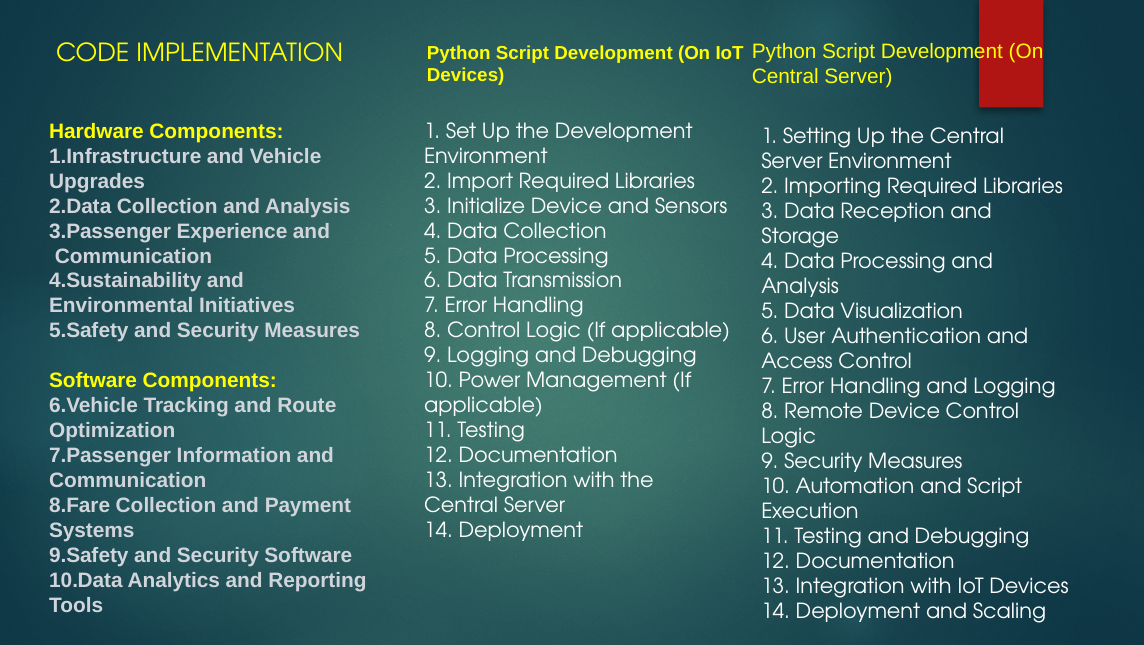

Python Script Development (On Central Server)
Python Script Development (On IoT Devices)
# CODE IMPLEMENTATION
Hardware Components:
Infrastructure and Vehicle Upgrades
Data Collection and Analysis
Passenger Experience and           Communication
Sustainability and Environmental Initiatives
Safety and Security Measures

Software Components:
Vehicle Tracking and Route Optimization
Passenger Information and Communication
Fare Collection and Payment Systems
Safety and Security Software
Data Analytics and Reporting Tools

1. Set Up the Development Environment
2. Import Required Libraries
3. Initialize Device and Sensors
4. Data Collection
5. Data Processing
6. Data Transmission
7. Error Handling
8. Control Logic (If applicable)
9. Logging and Debugging
10. Power Management (If applicable)
11. Testing
12. Documentation
13. Integration with the Central Server
14. Deployment
1. Setting Up the Central Server Environment
2. Importing Required Libraries
3. Data Reception and Storage
4. Data Processing and Analysis
5. Data Visualization
6. User Authentication and Access Control
7. Error Handling and Logging
8. Remote Device Control Logic
9. Security Measures
10. Automation and Script Execution
11. Testing and Debugging
12. Documentation
13. Integration with IoT Devices
14. Deployment and Scaling